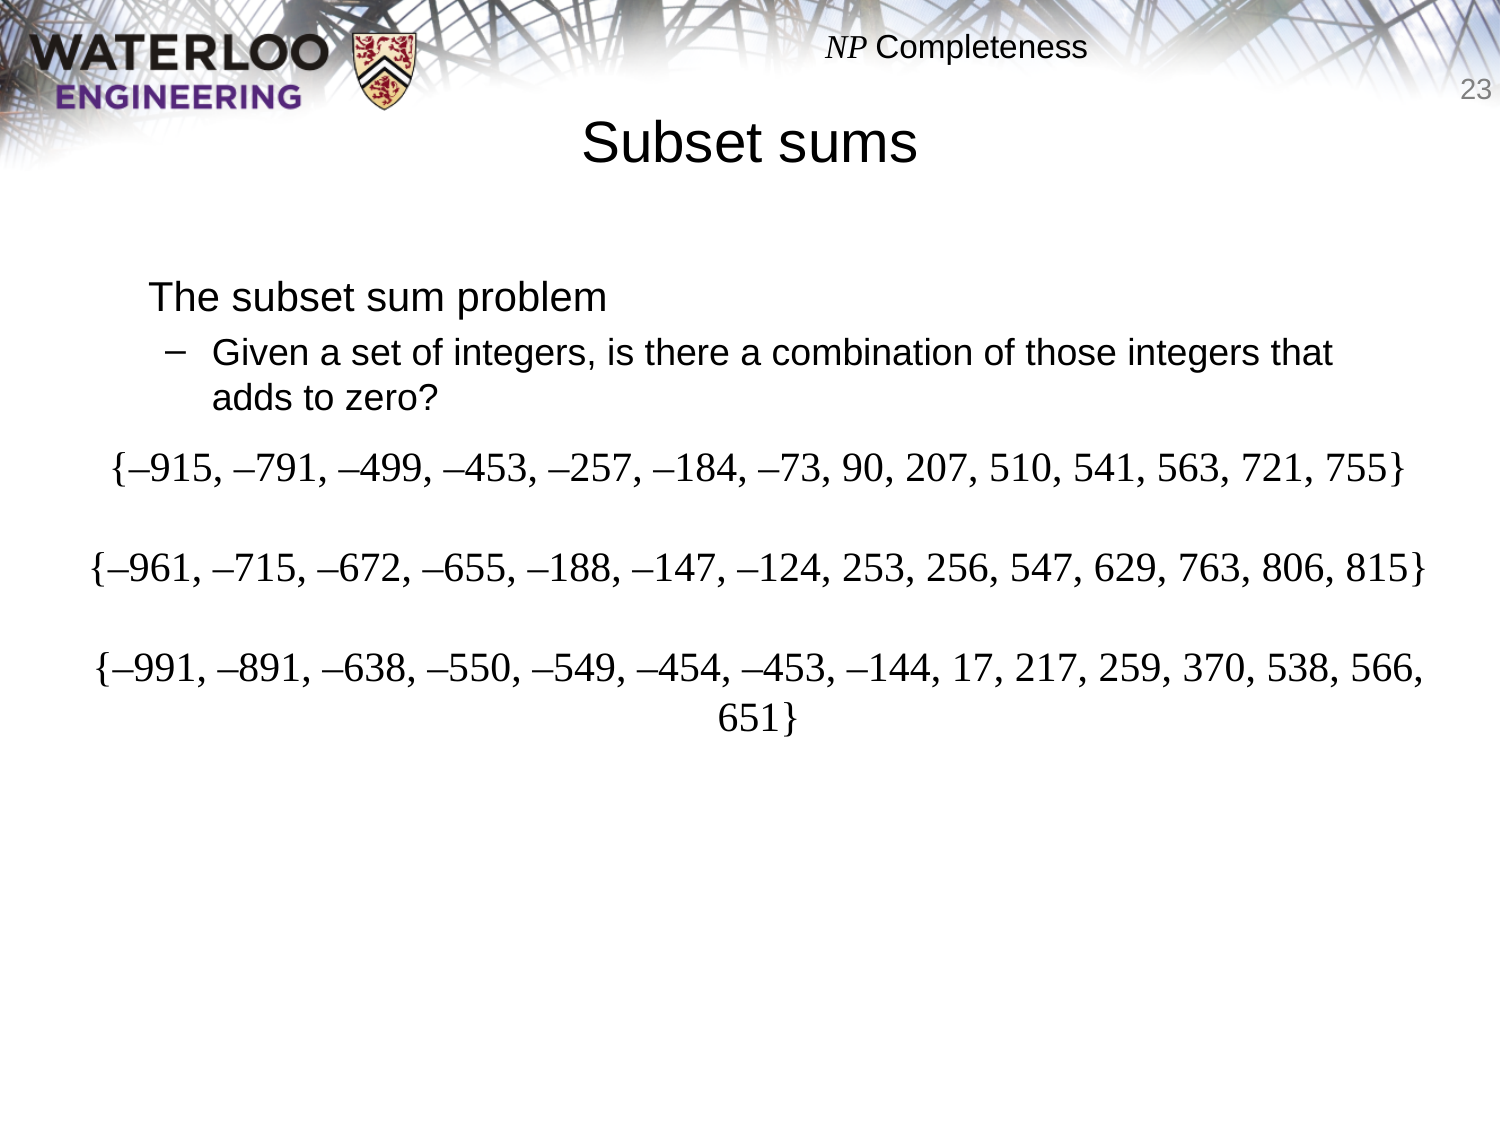

# Subset sums
	The subset sum problem
Given a set of integers, is there a combination of those integers that adds to zero?

{–915, –791, –499, –453, –257, –184, –73, 90, 207, 510, 541, 563, 721, 755}

{–961, –715, –672, –655, –188, –147, –124, 253, 256, 547, 629, 763, 806, 815}

{–991, –891, –638, –550, –549, –454, –453, –144, 17, 217, 259, 370, 538, 566, 651}